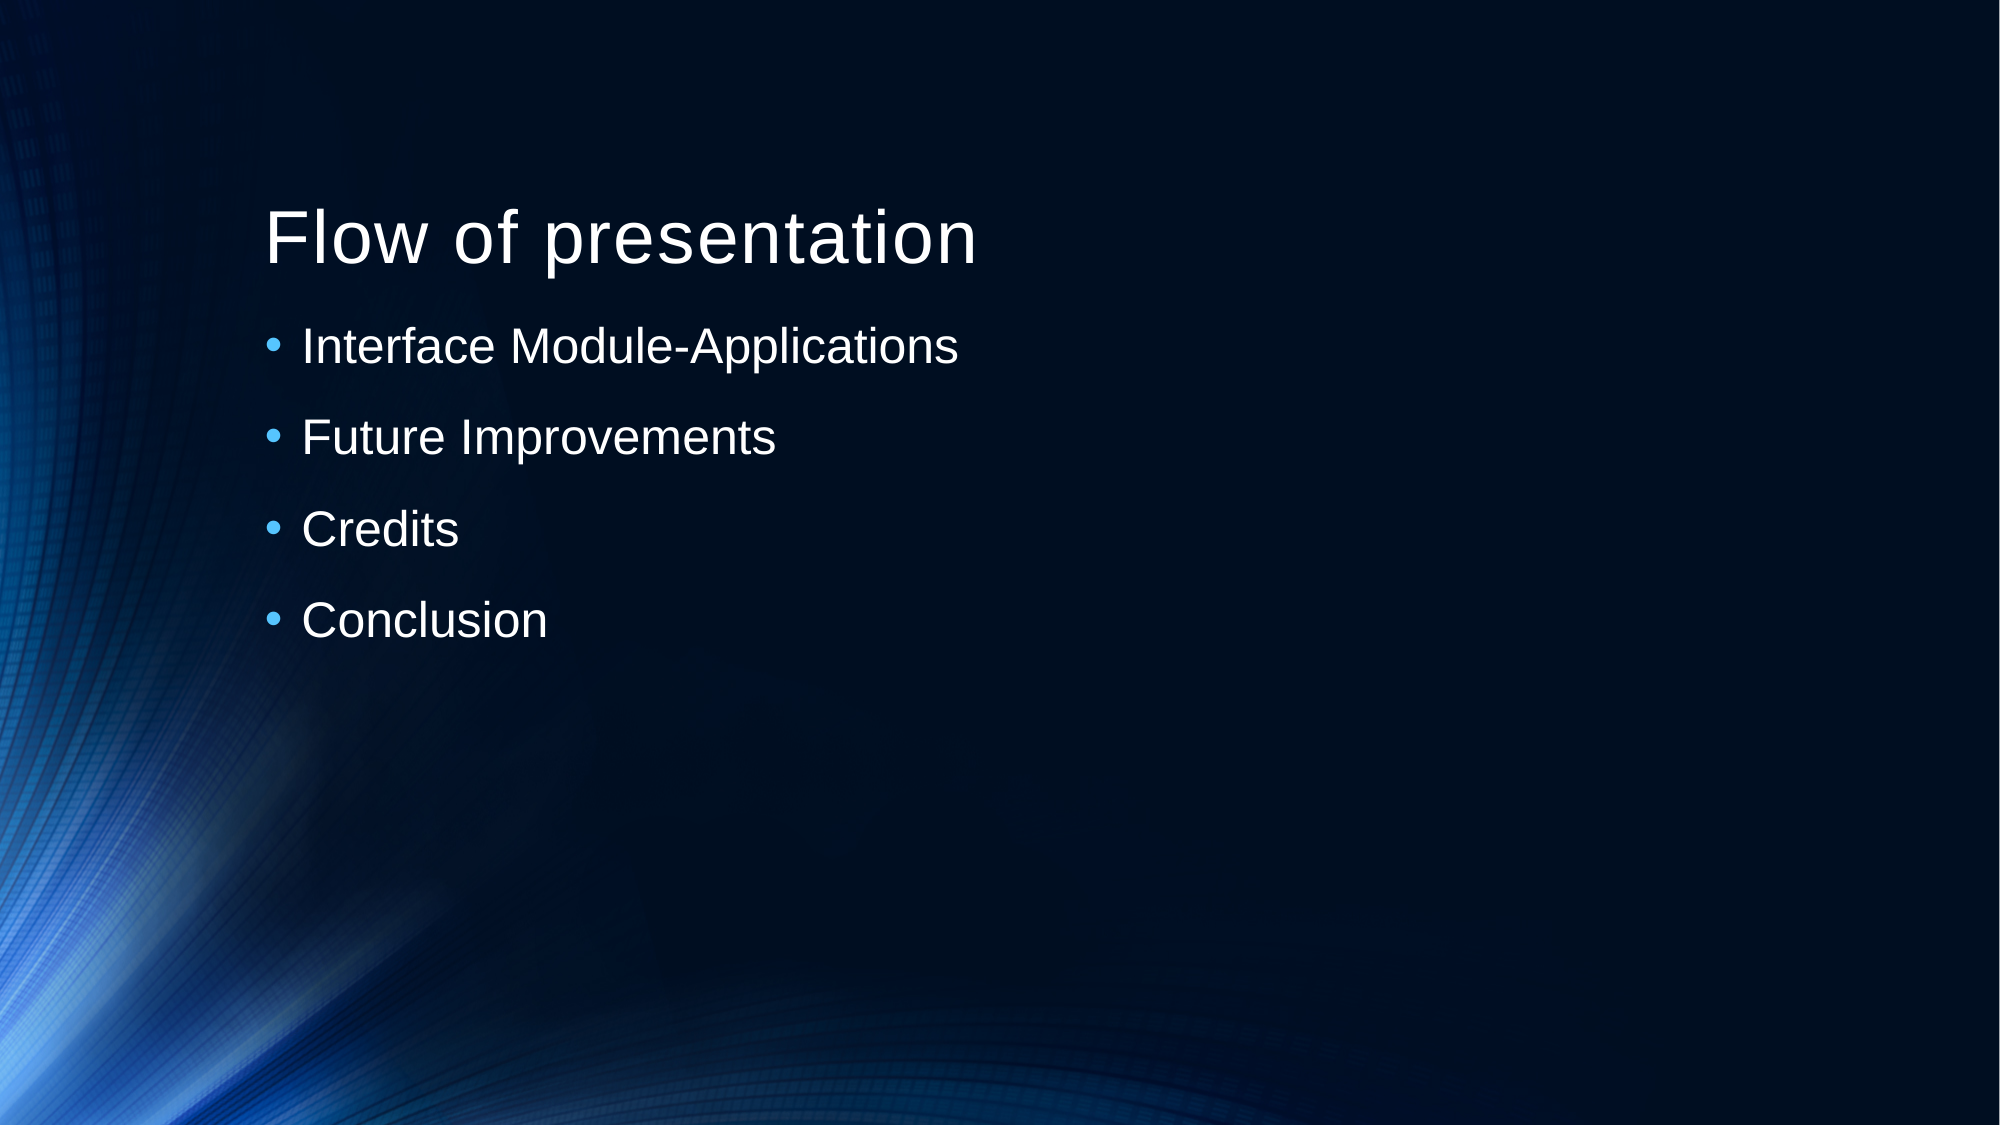

# Flow of presentation
Interface Module-Applications
Future Improvements
Credits
Conclusion